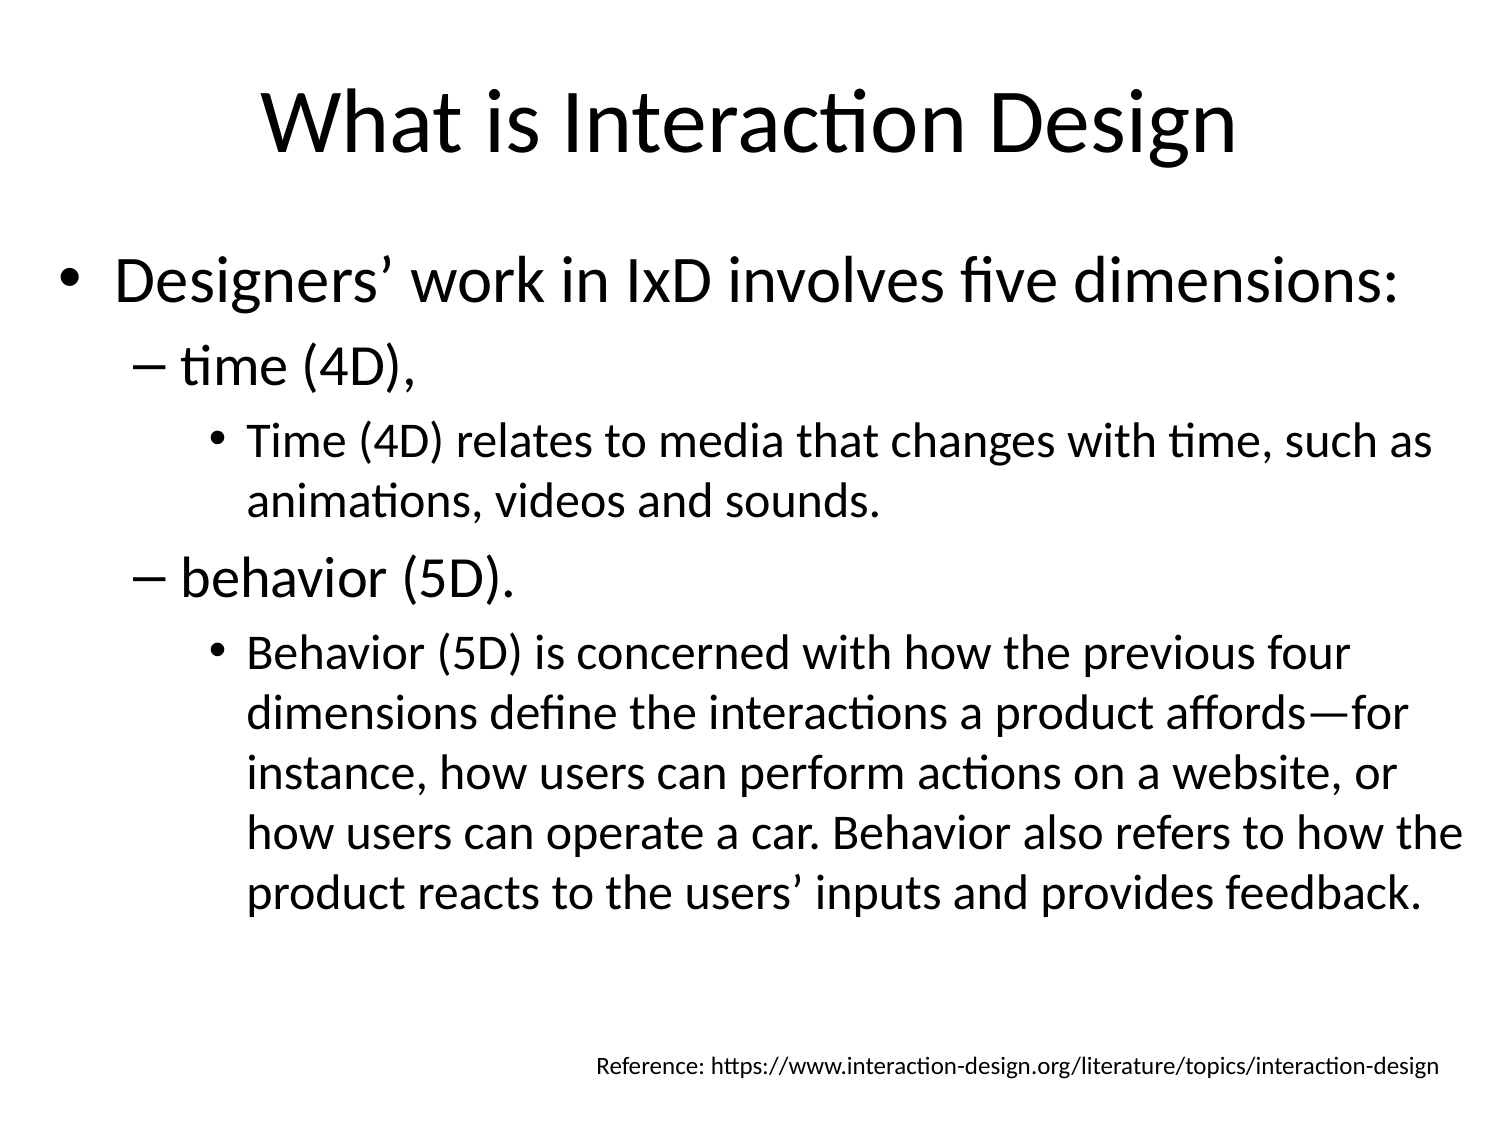

# What is Interaction Design
Designers’ work in IxD involves five dimensions:
time (4D),
Time (4D) relates to media that changes with time, such as animations, videos and sounds.
behavior (5D).
Behavior (5D) is concerned with how the previous four dimensions define the interactions a product affords—for instance, how users can perform actions on a website, or how users can operate a car. Behavior also refers to how the product reacts to the users’ inputs and provides feedback.

Reference: https://www.interaction-design.org/literature/topics/interaction-design